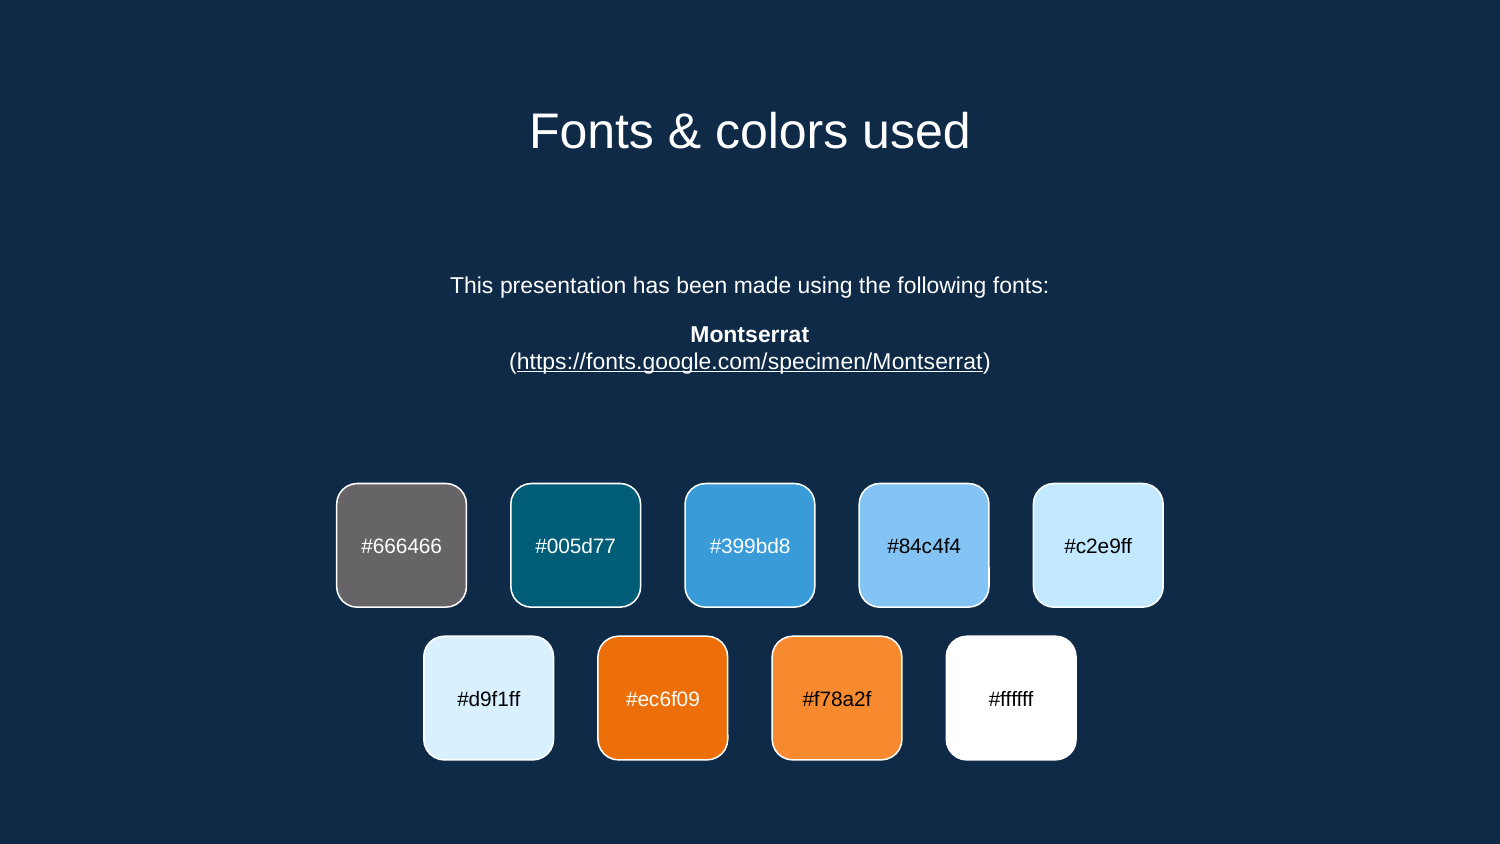

# Fonts & colors used
This presentation has been made using the following fonts:
Montserrat
(https://fonts.google.com/specimen/Montserrat)

#666466
#005d77
#399bd8
#84c4f4
#c2e9ff

#d9f1ff
#ec6f09
#f78a2f
#ffffff